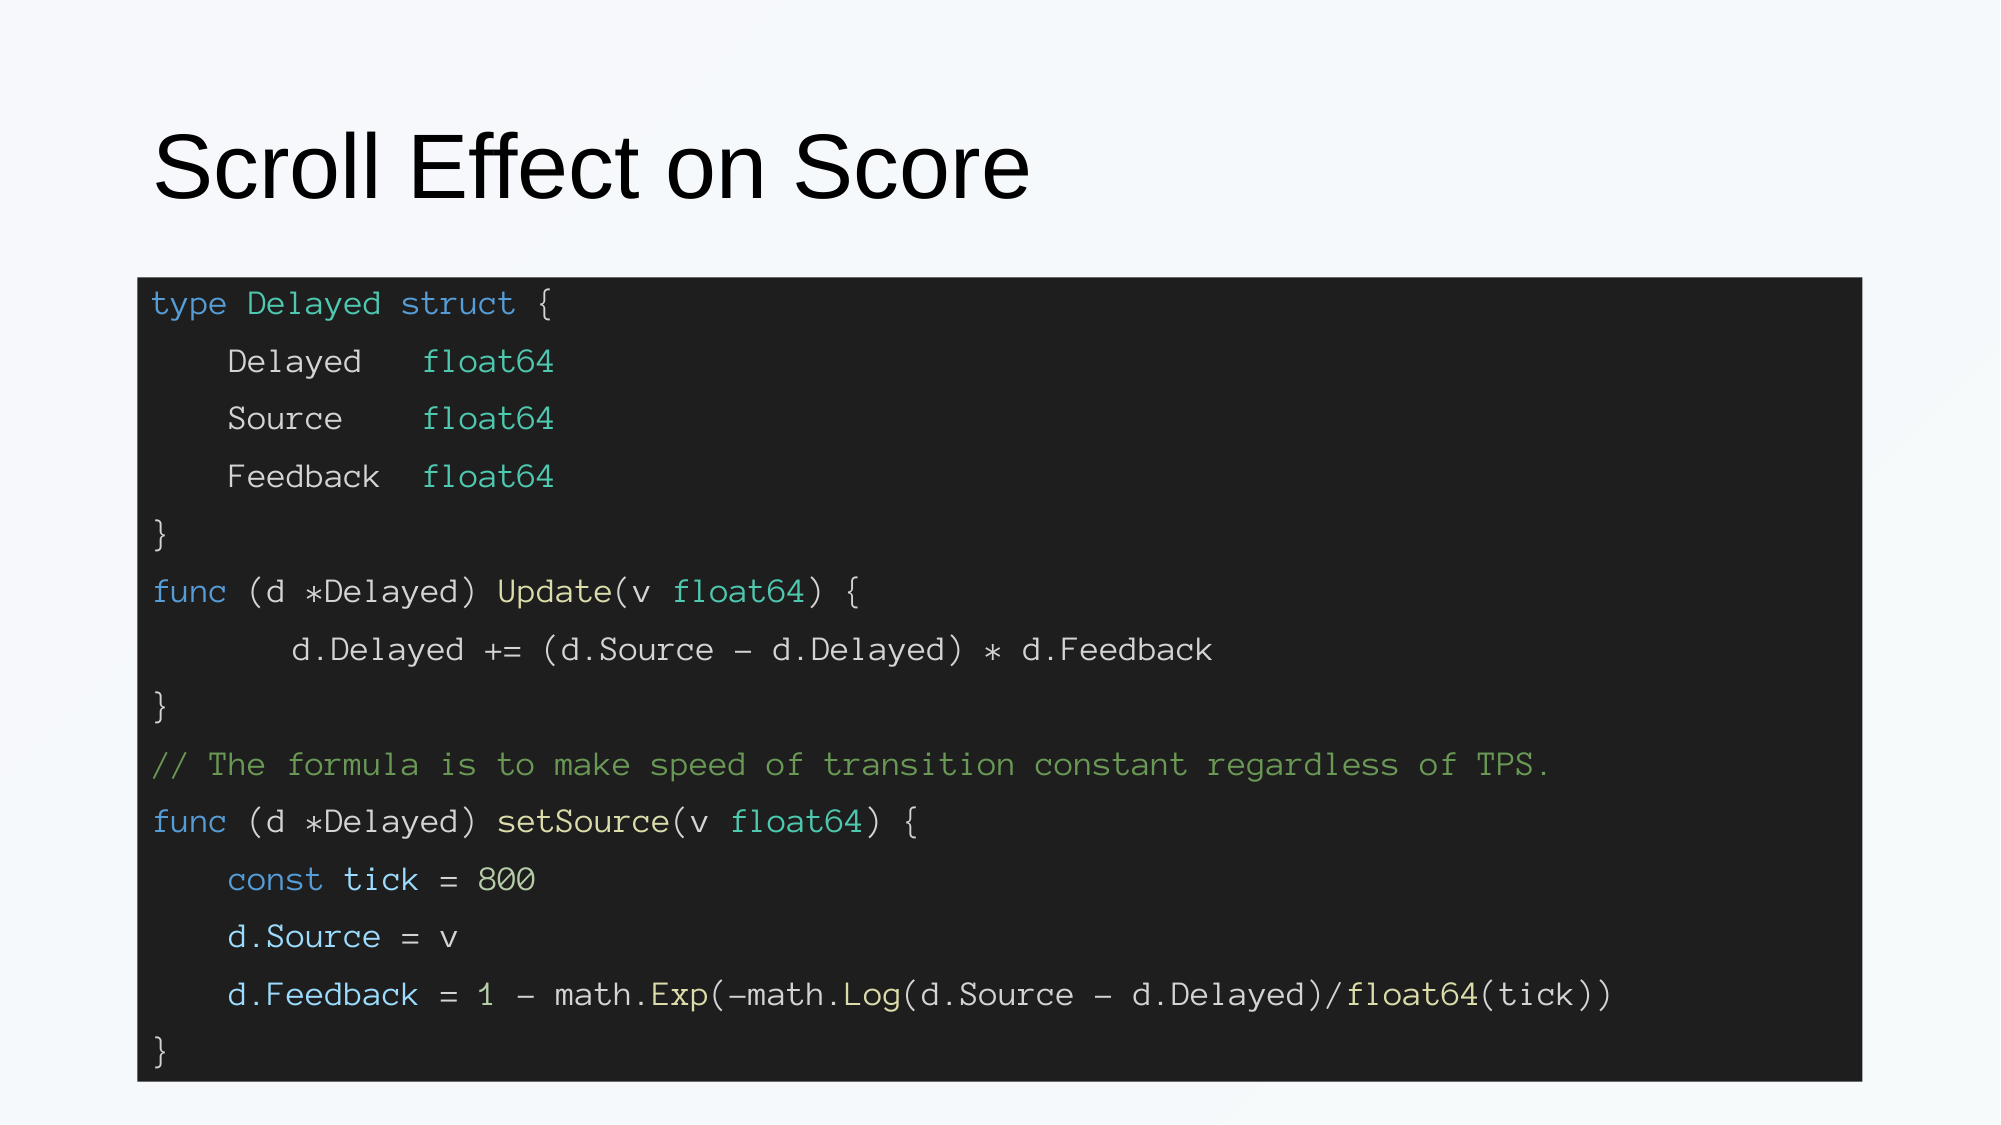

# Scroll Effect on Score
type Delayed struct {
    Delayed   float64
    Source    float64
    Feedback  float64
}
func (d *Delayed) Update(v float64) {
	d.Delayed += (d.Source - d.Delayed) * d.Feedback
}
// The formula is to make speed of transition constant regardless of TPS.
func (d *Delayed) setSource(v float64) {
    const tick = 800
    d.Source = v
    d.Feedback = 1 - math.Exp(-math.Log(d.Source - d.Delayed)/float64(tick))
}